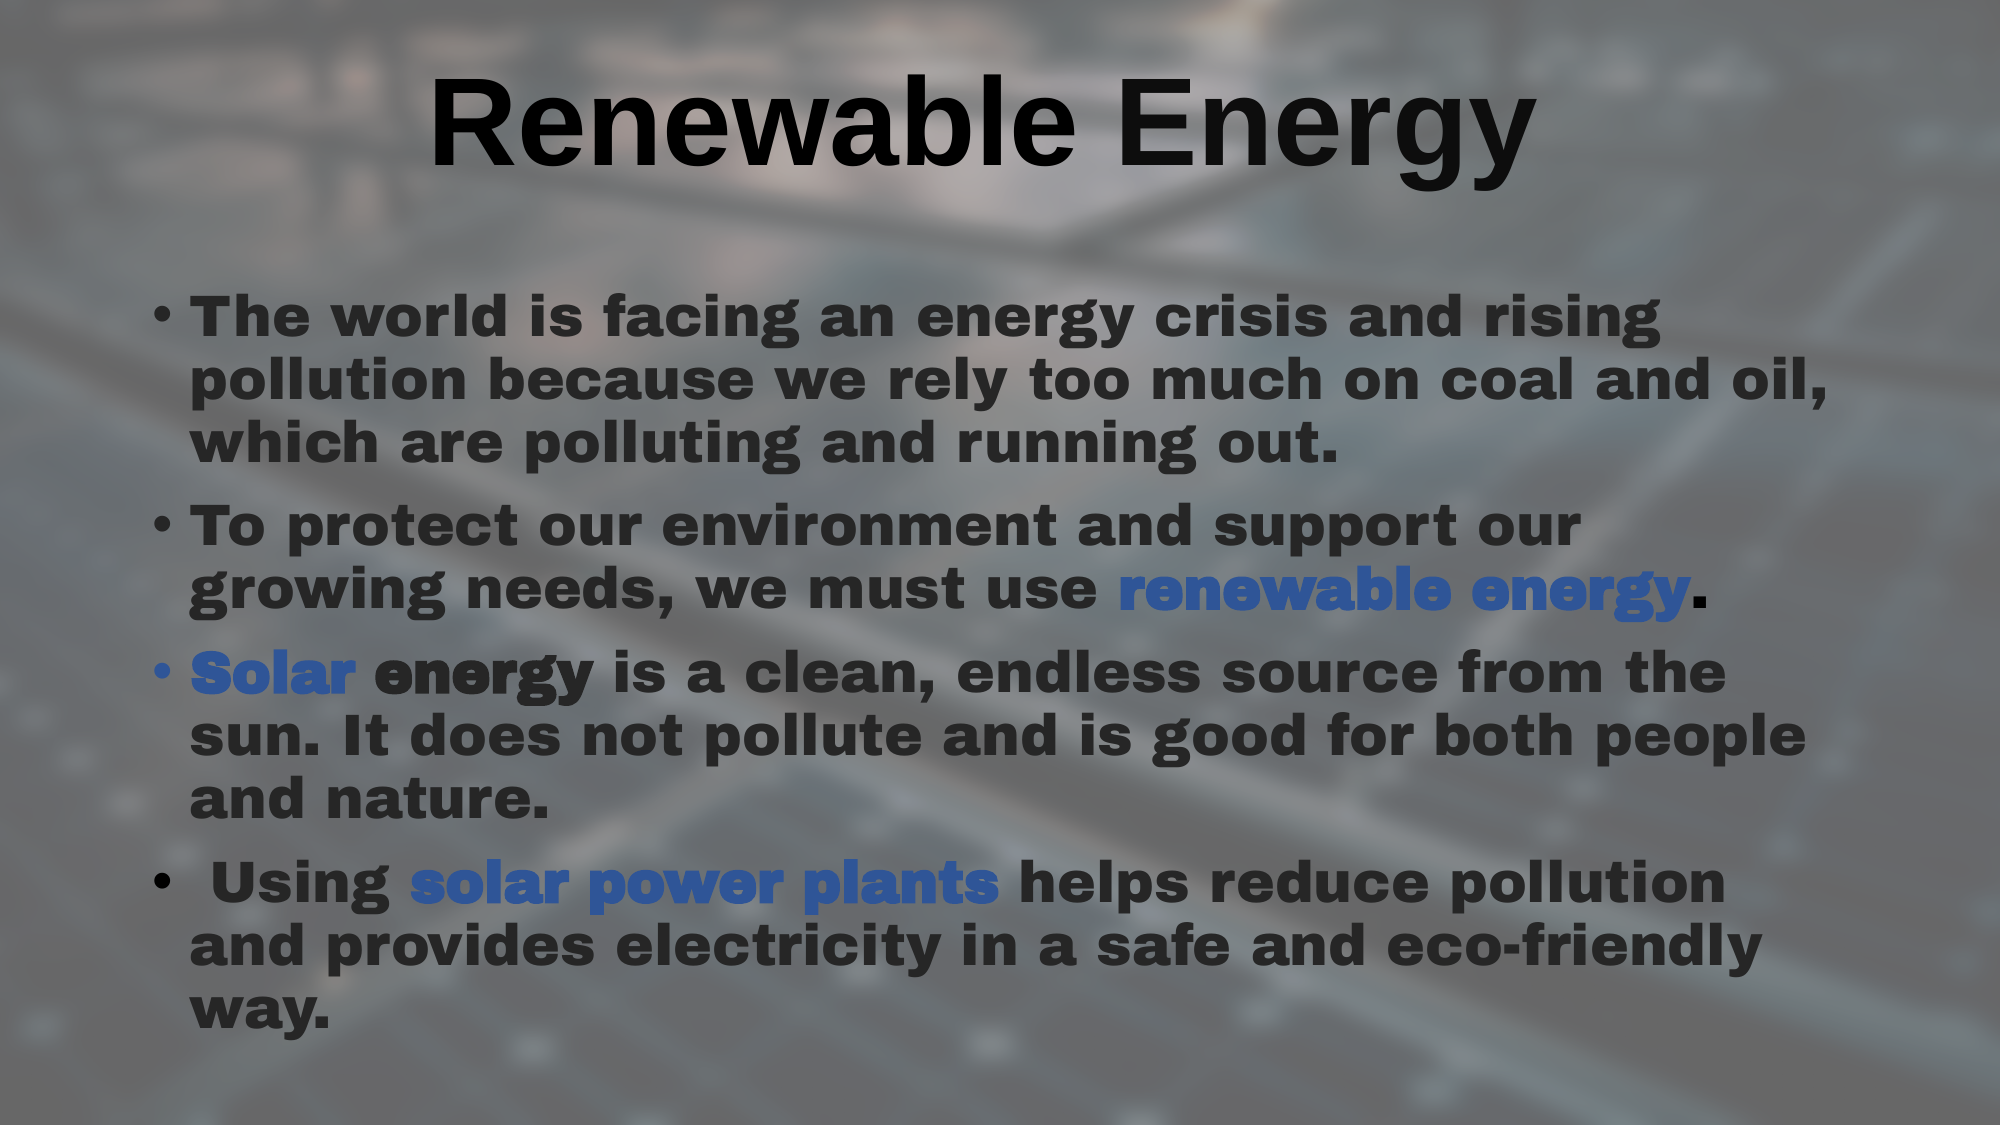

# Renewable Energy
The world is facing an energy crisis and rising pollution because we rely too much on coal and oil, which are polluting and running out.
To protect our environment and support our growing needs, we must use renewable energy.
Solar energy is a clean, endless source from the sun. It does not pollute and is good for both people and nature.
 Using solar power plants helps reduce pollution and provides electricity in a safe and eco-friendly way.